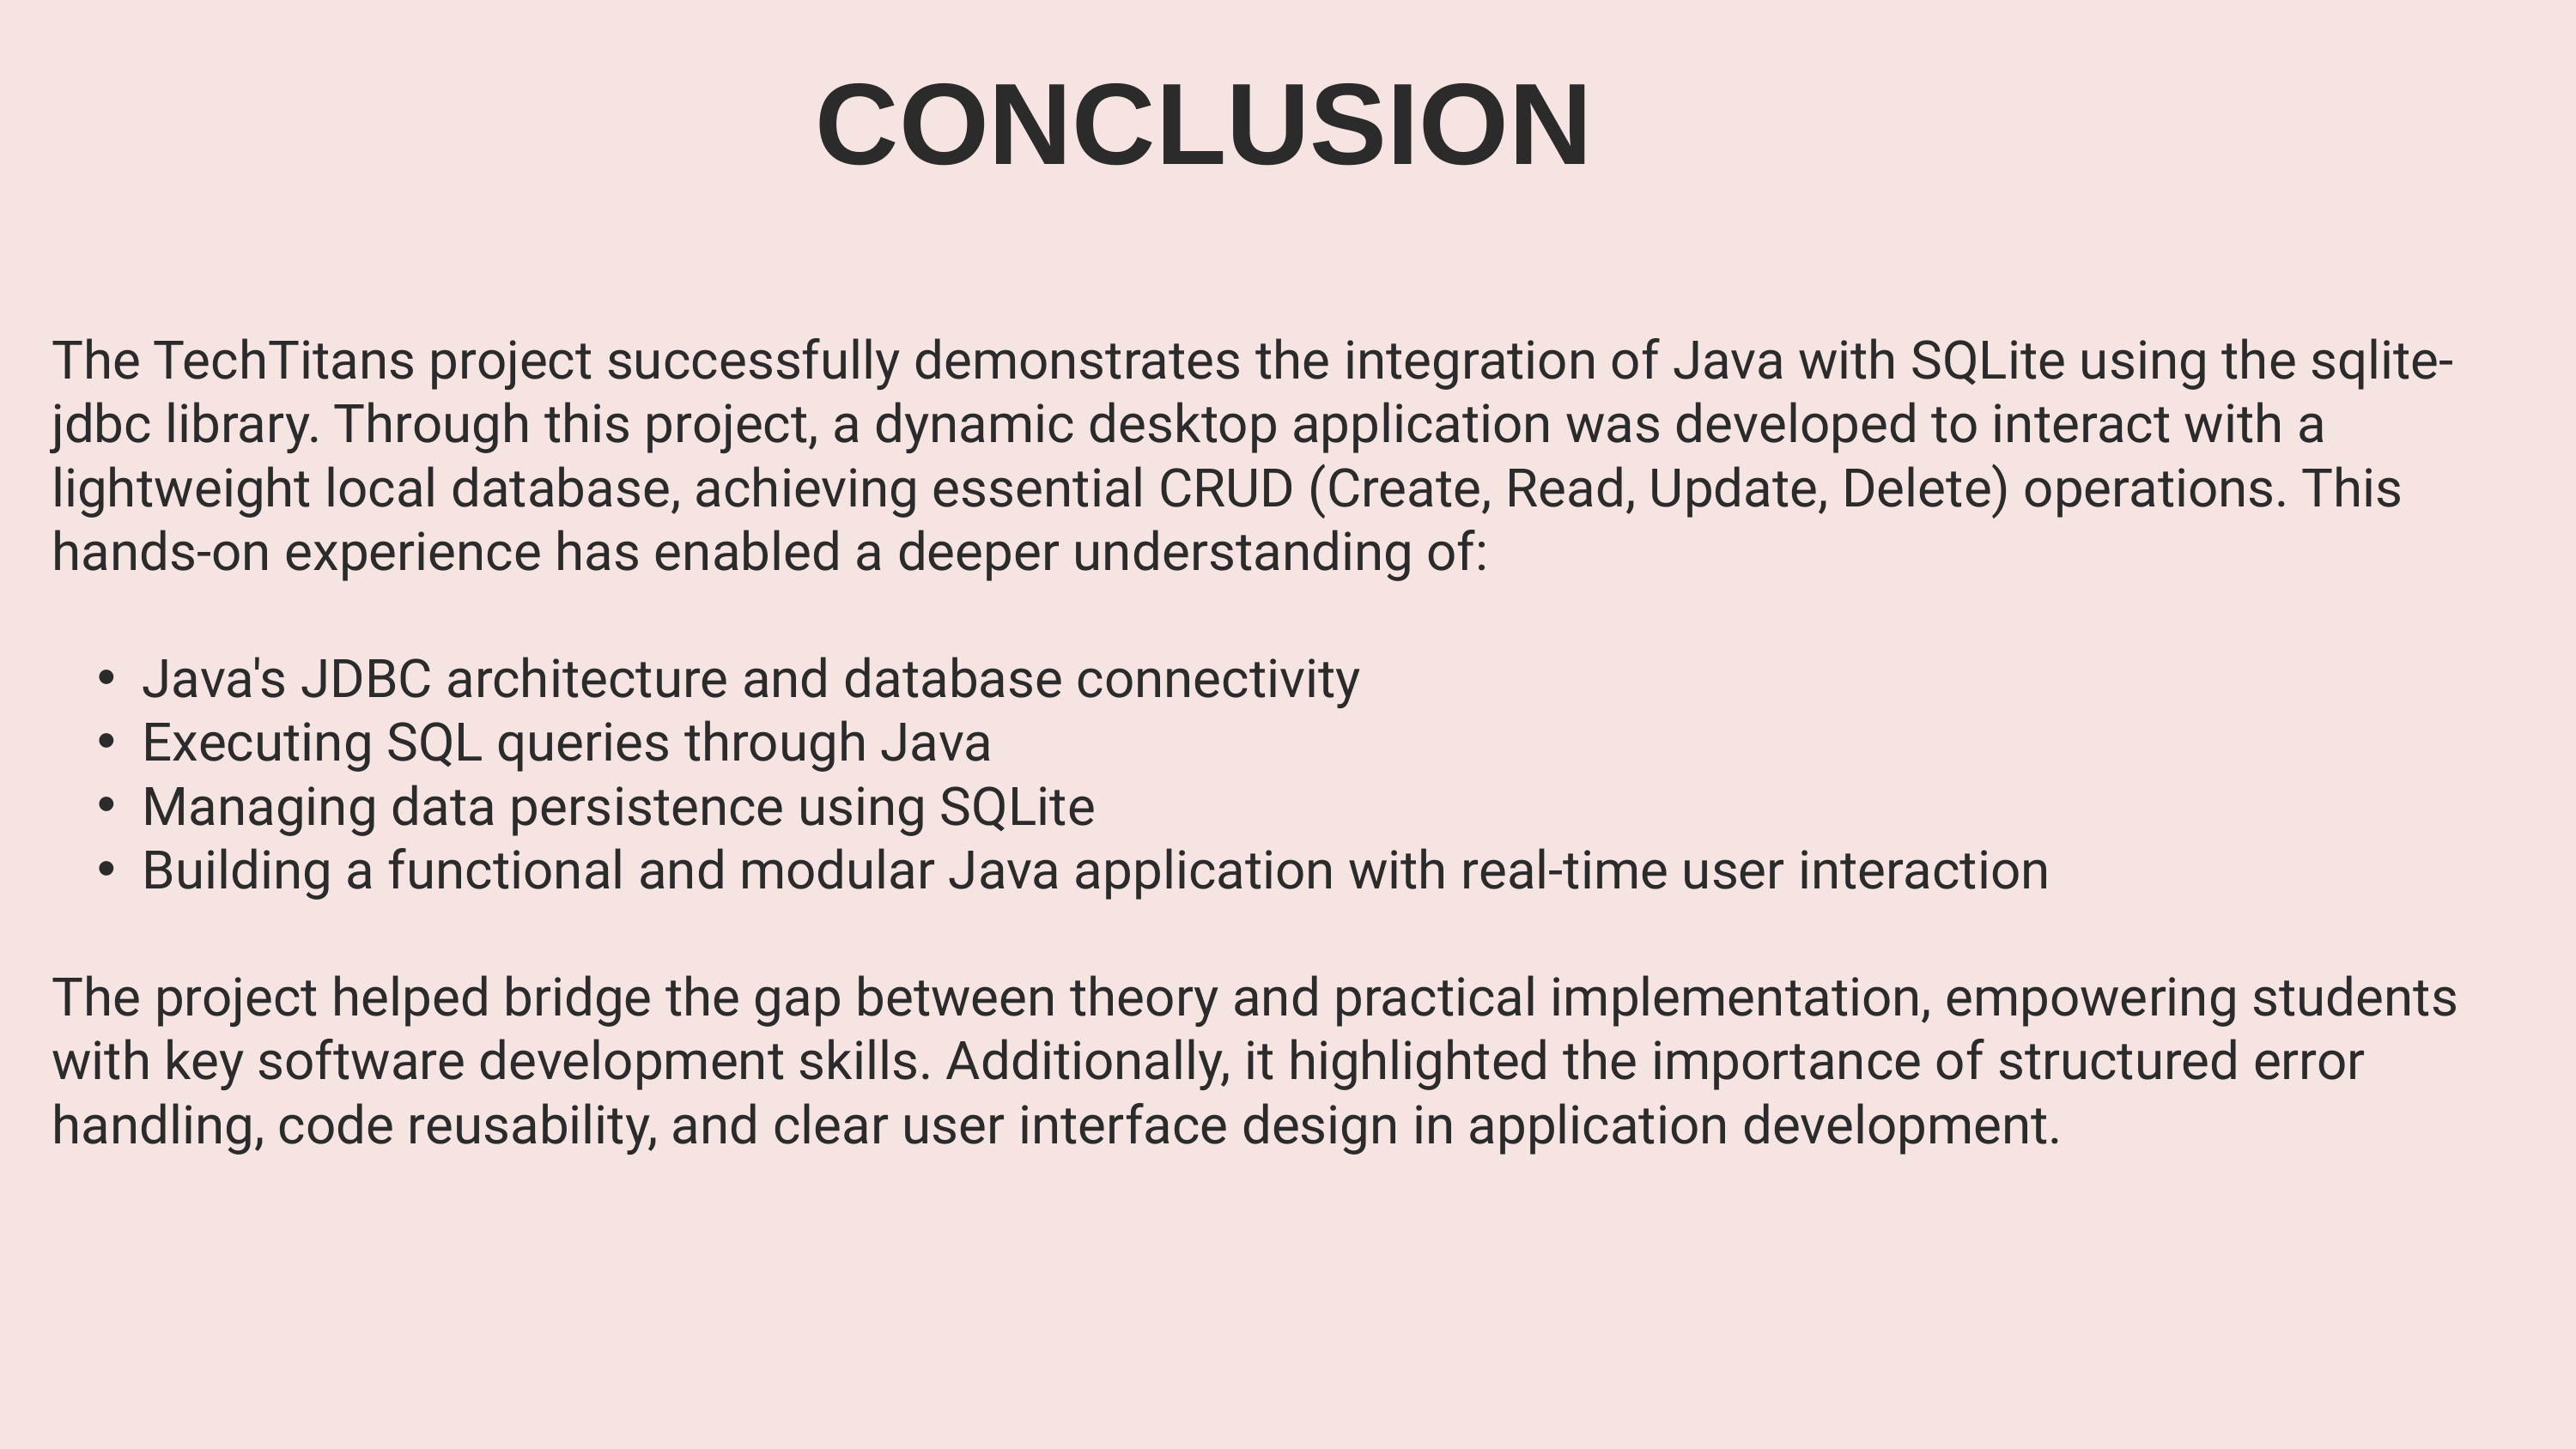

CONCLUSION
The TechTitans project successfully demonstrates the integration of Java with SQLite using the sqlite-jdbc library. Through this project, a dynamic desktop application was developed to interact with a lightweight local database, achieving essential CRUD (Create, Read, Update, Delete) operations. This hands-on experience has enabled a deeper understanding of:

Java's JDBC architecture and database connectivity
Executing SQL queries through Java
Managing data persistence using SQLite
Building a functional and modular Java application with real-time user interaction

The project helped bridge the gap between theory and practical implementation, empowering students with key software development skills. Additionally, it highlighted the importance of structured error handling, code reusability, and clear user interface design in application development.